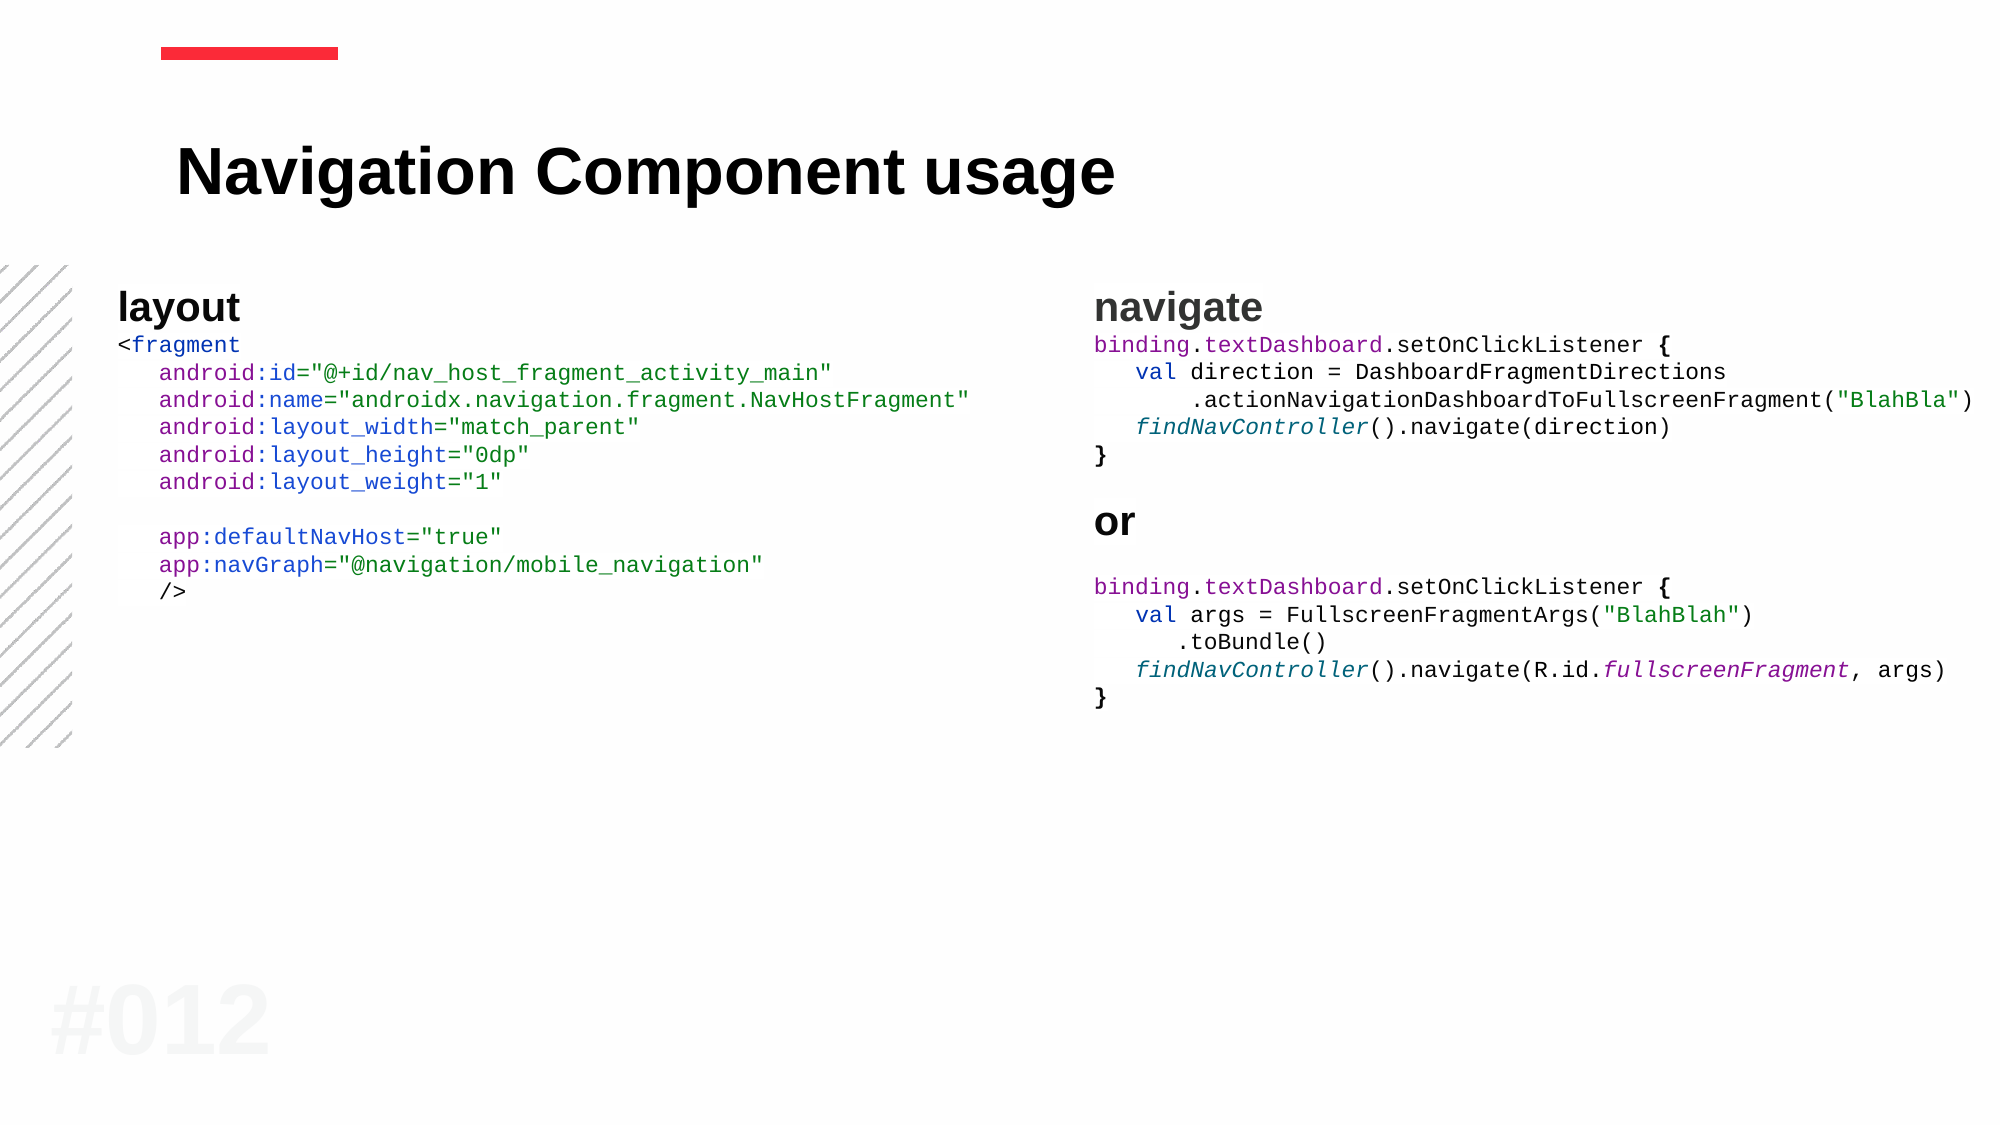

Navigation Component usage
layout
<fragment
   android:id="@+id/nav_host_fragment_activity_main"
   android:name="androidx.navigation.fragment.NavHostFragment"
   android:layout_width="match_parent"
   android:layout_height="0dp"
   android:layout_weight="1"

   app:defaultNavHost="true"
   app:navGraph="@navigation/mobile_navigation"
   />
navigate
binding.textDashboard.setOnClickListener {
   val direction = DashboardFragmentDirections
       .actionNavigationDashboardToFullscreenFragment("BlahBla")
   findNavController().navigate(direction)
}

or

binding.textDashboard.setOnClickListener {
   val args = FullscreenFragmentArgs("BlahBlah")
      .toBundle()
   findNavController().navigate(R.id.fullscreenFragment, args)
}
#012